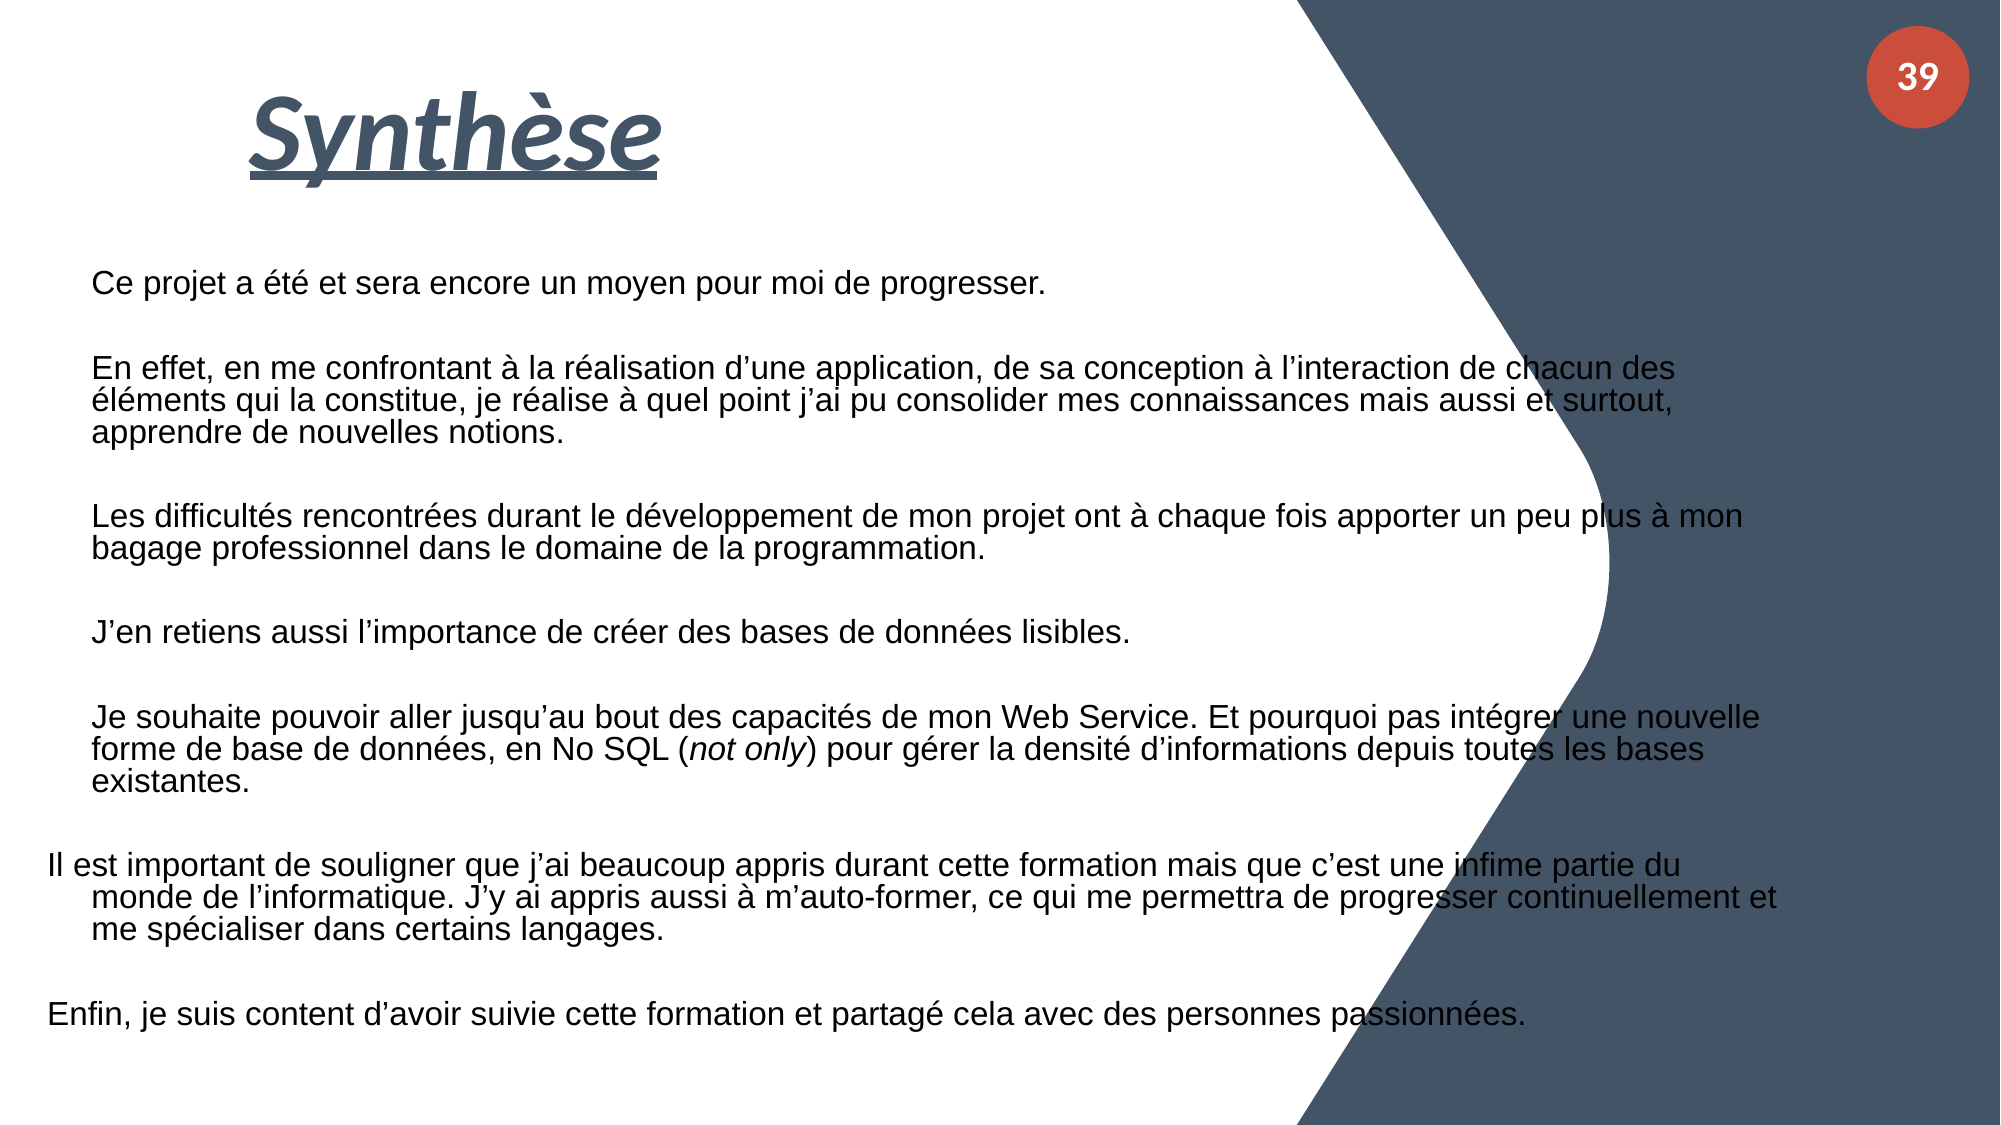

39
Synthèse

Ce projet a été et sera encore un moyen pour moi de progresser.

En effet, en me confrontant à la réalisation d’une application, de sa conception à l’interaction de chacun des éléments qui la constitue, je réalise à quel point j’ai pu consolider mes connaissances mais aussi et surtout, apprendre de nouvelles notions.

Les difficultés rencontrées durant le développement de mon projet ont à chaque fois apporter un peu plus à mon bagage professionnel dans le domaine de la programmation.

J’en retiens aussi l’importance de créer des bases de données lisibles.

Je souhaite pouvoir aller jusqu’au bout des capacités de mon Web Service. Et pourquoi pas intégrer une nouvelle forme de base de données, en No SQL (not only) pour gérer la densité d’informations depuis toutes les bases existantes.

Il est important de souligner que j’ai beaucoup appris durant cette formation mais que c’est une infime partie du monde de l’informatique. J’y ai appris aussi à m’auto-former, ce qui me permettra de progresser continuellement et me spécialiser dans certains langages.

Enfin, je suis content d’avoir suivie cette formation et partagé cela avec des personnes passionnées.